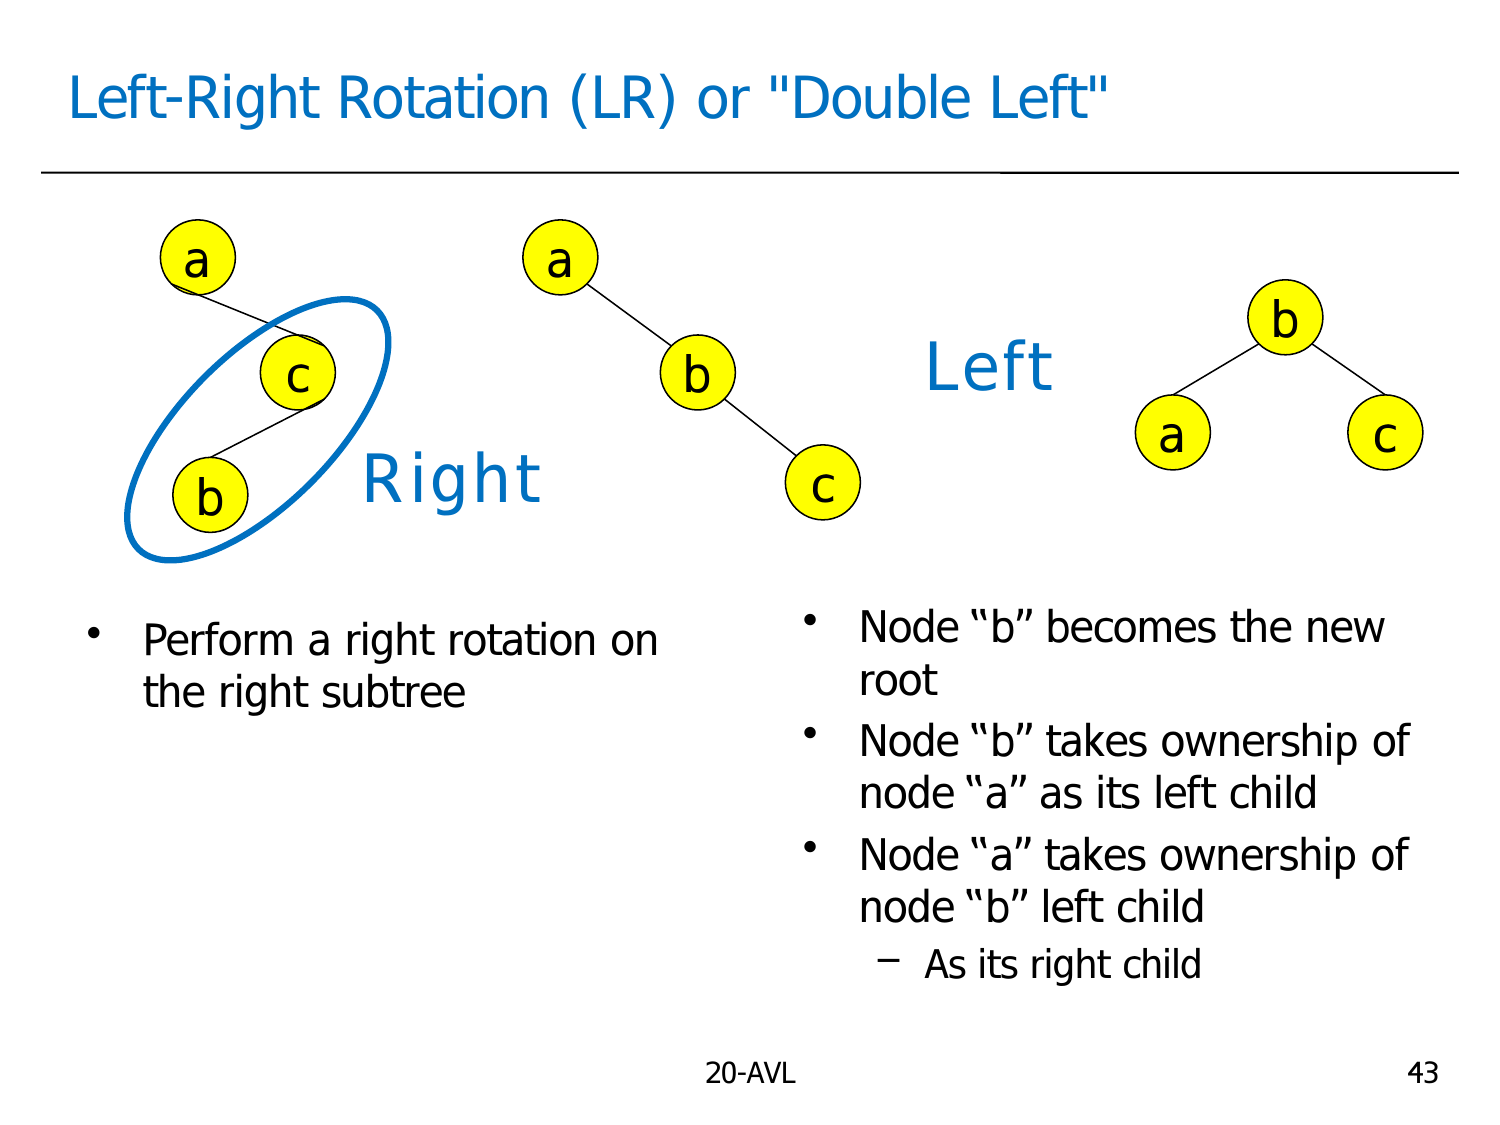

# Left-Right Rotation (LR) or "Double Left"
a
a
b
Left
c
b

a
c
Right
c
b
Node “b” becomes the new root
Node “b” takes ownership of node “a” as its left child
Node “a” takes ownership of node “b” left child
As its right child

Perform a right rotation on the right subtree

20-AVL
43